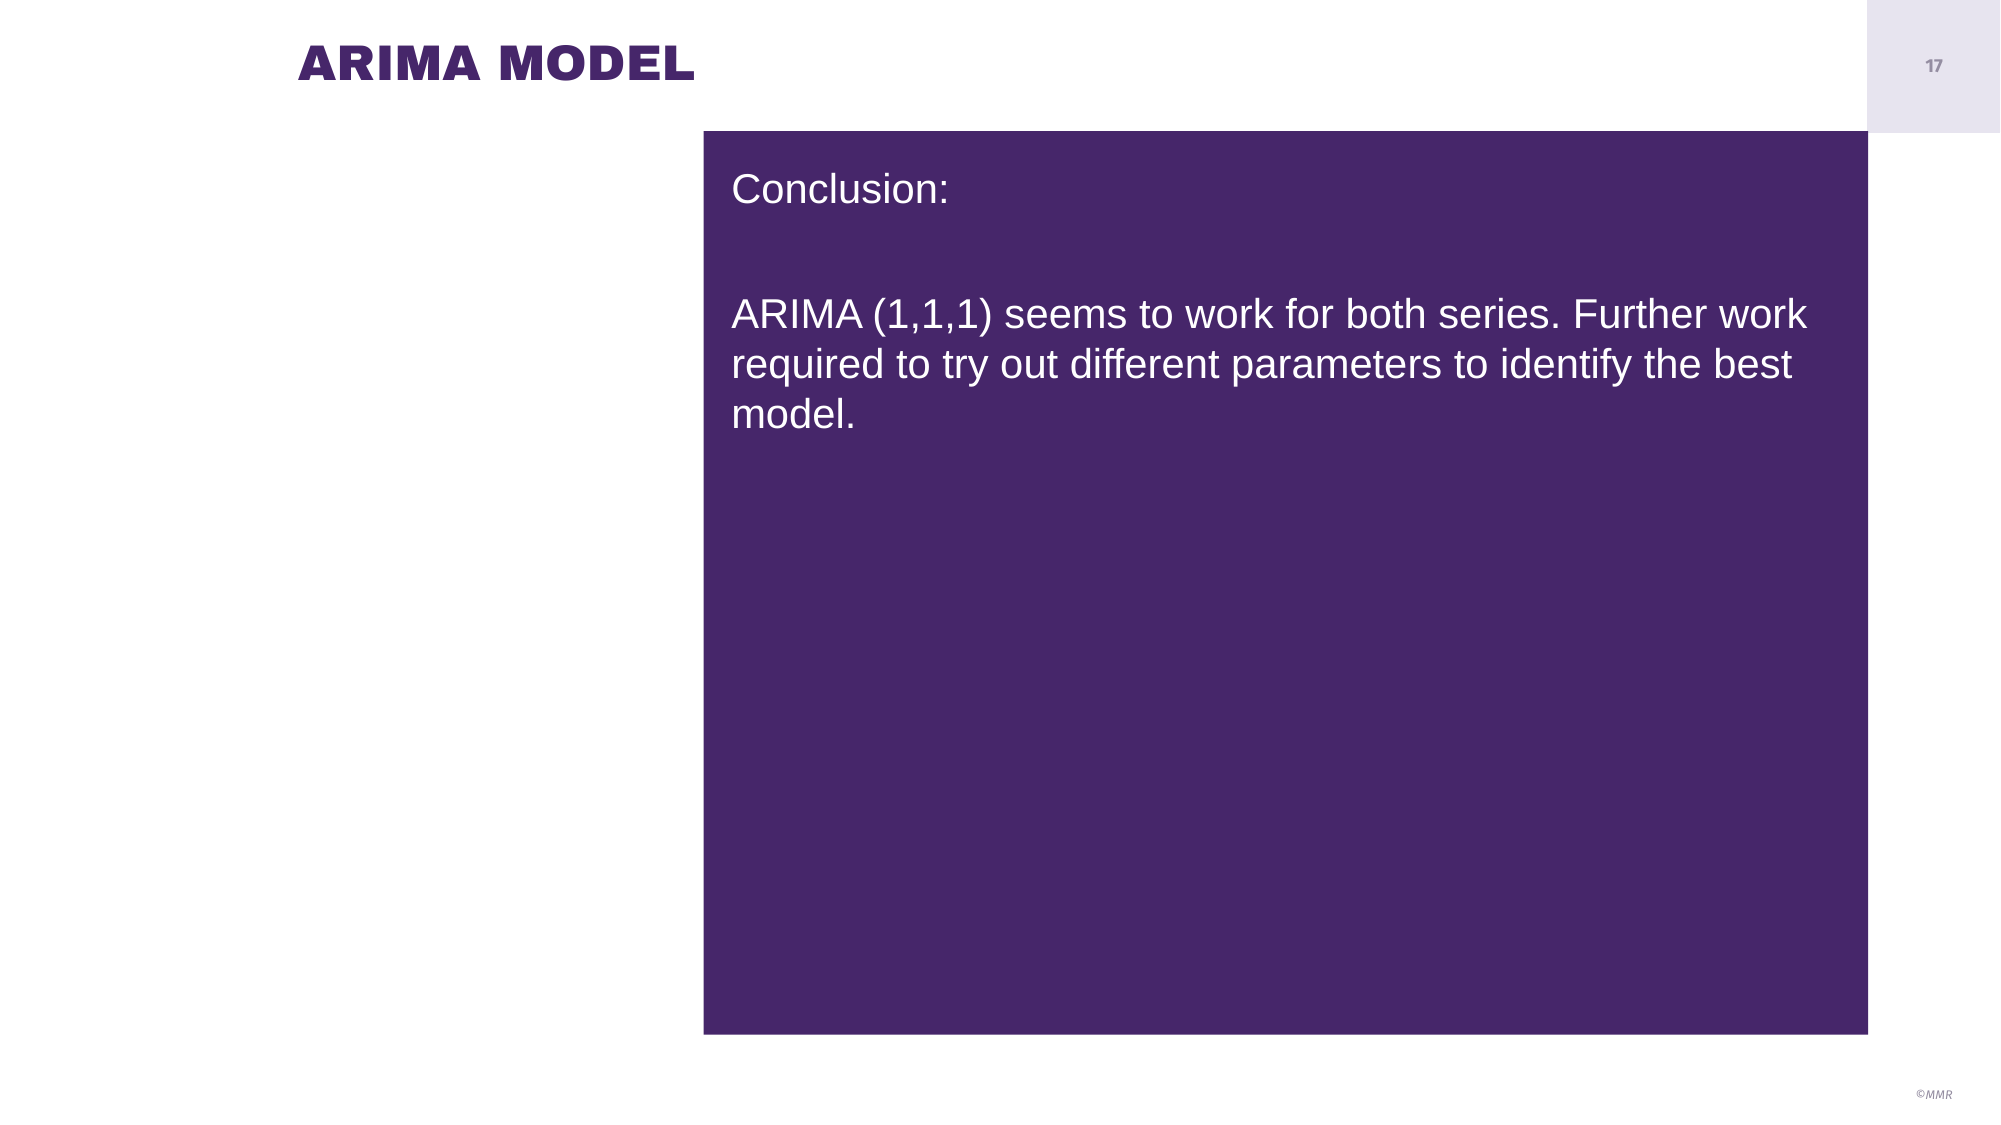

# Arima model
17
Conclusion:

ARIMA (1,1,1) seems to work for both series. Further work required to try out different parameters to identify the best model.
©MMR